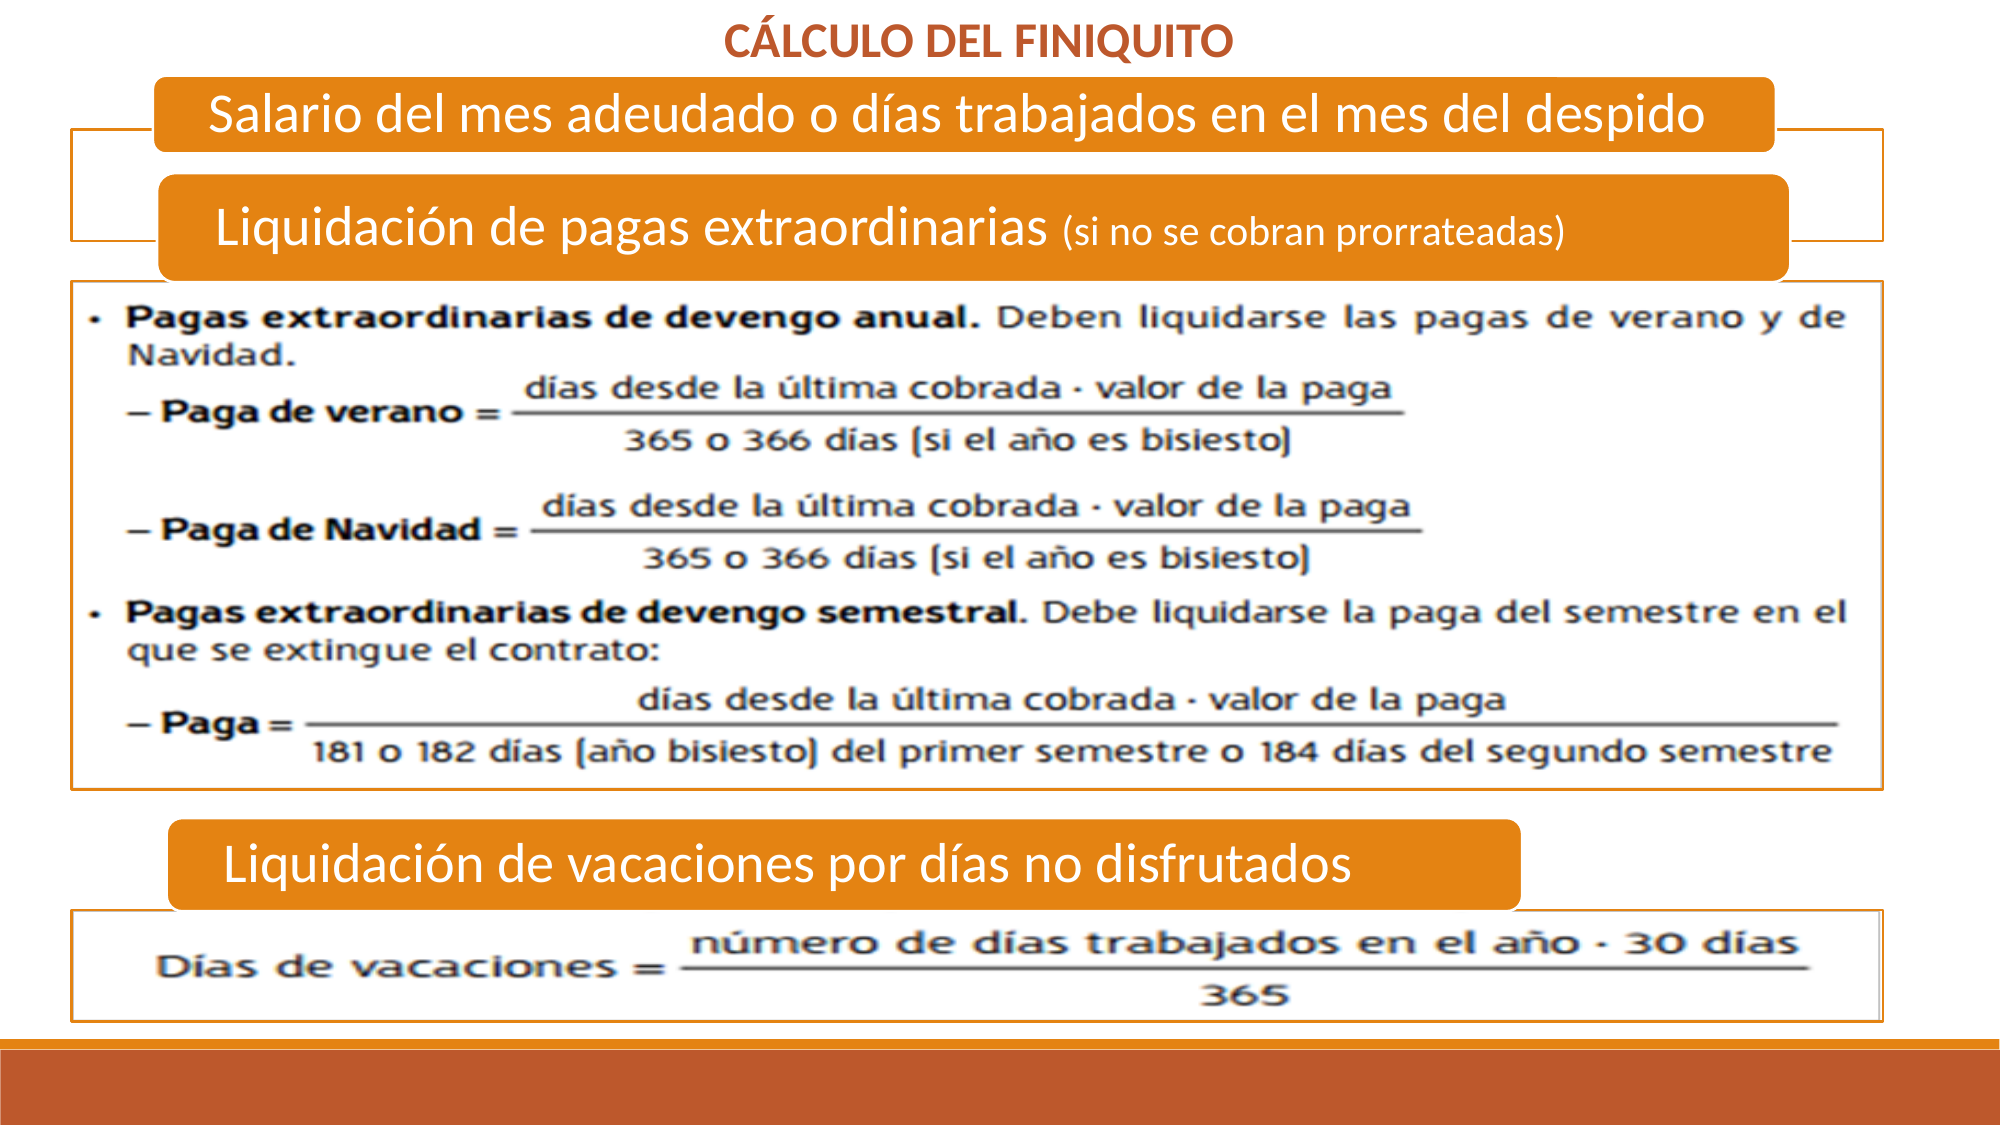

CÁLCULO DEL FINIQUITO
Salario del mes adeudado o días trabajados en el mes del despido
Liquidación de pagas extraordinarias (si no se cobran prorrateadas)
Liquidación de vacaciones por días no disfrutados